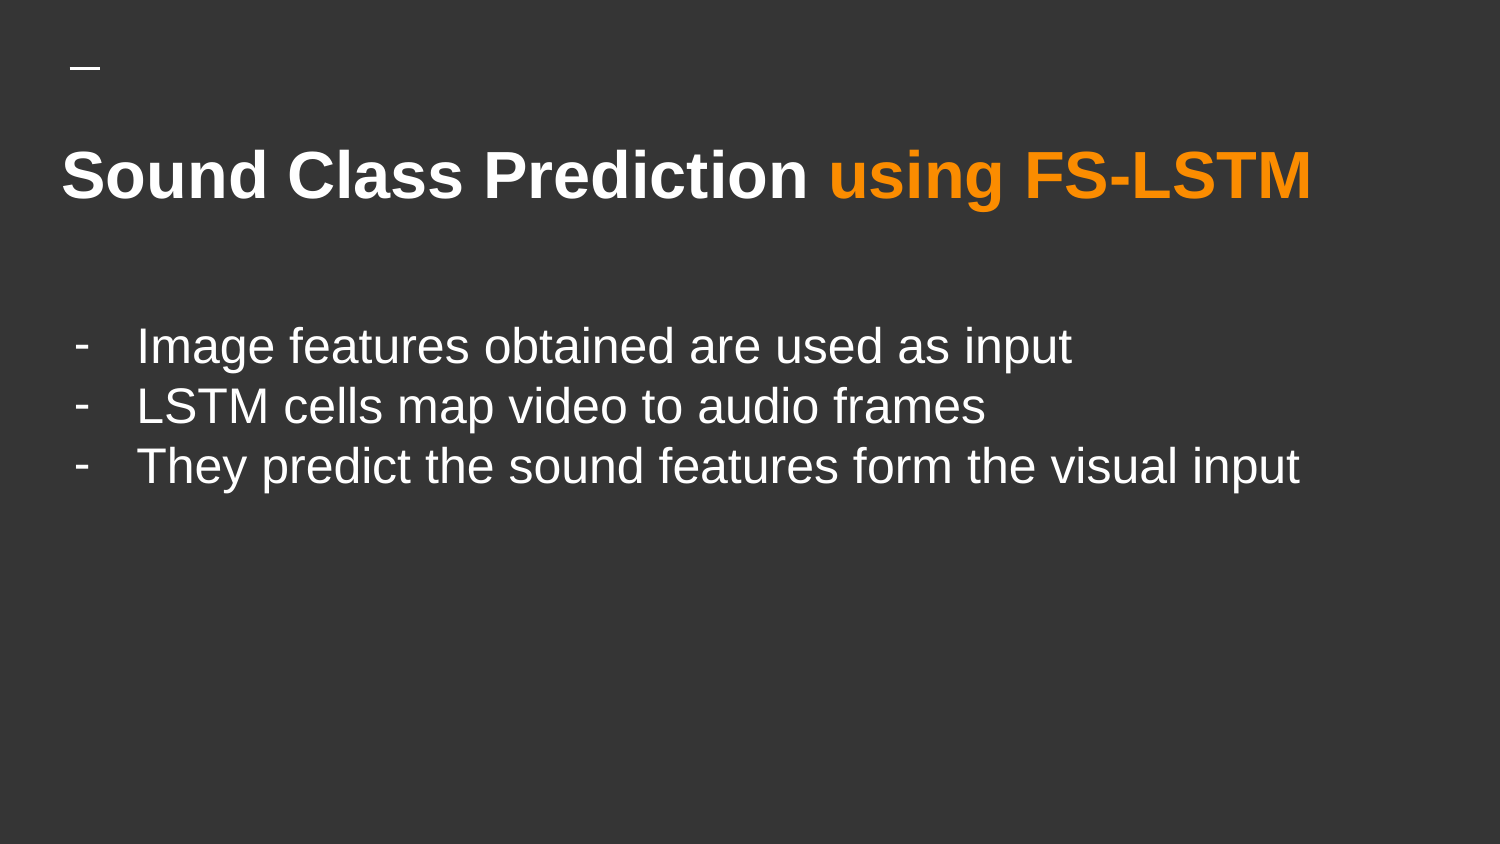

# Sound Class Prediction using FS-LSTM

Image features obtained are used as input
LSTM cells map video to audio frames
They predict the sound features form the visual input